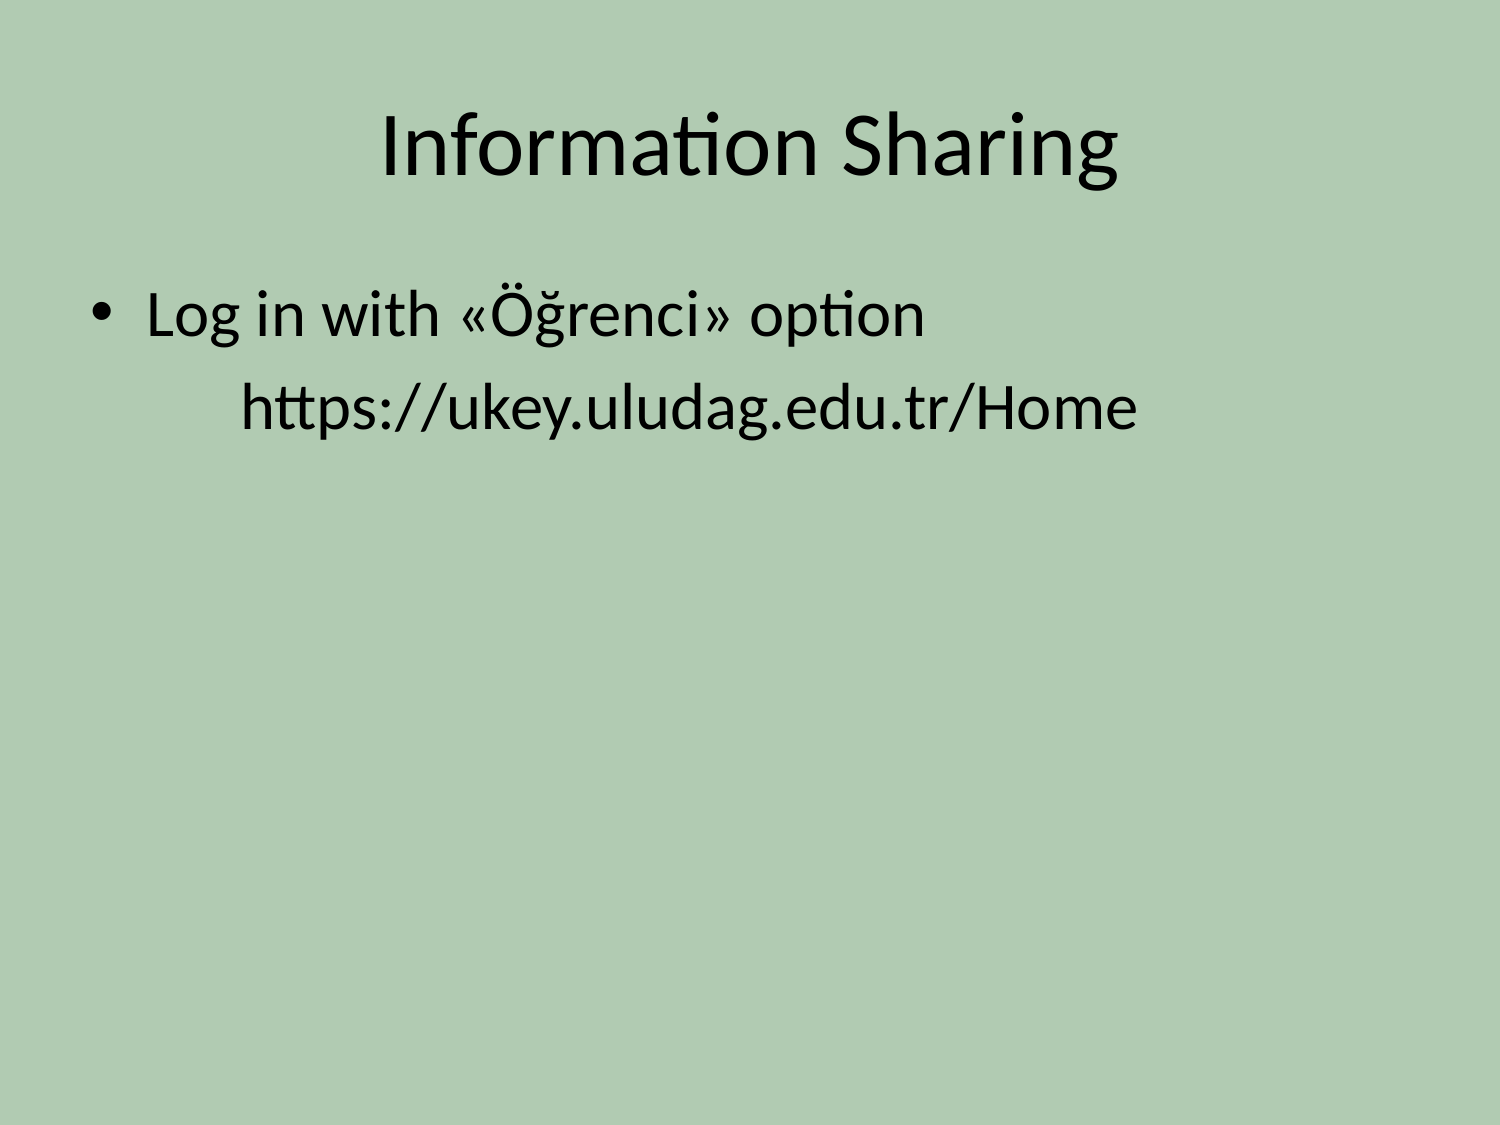

# Information Sharing
Log in with «Öğrenci» option
	https://ukey.uludag.edu.tr/Home